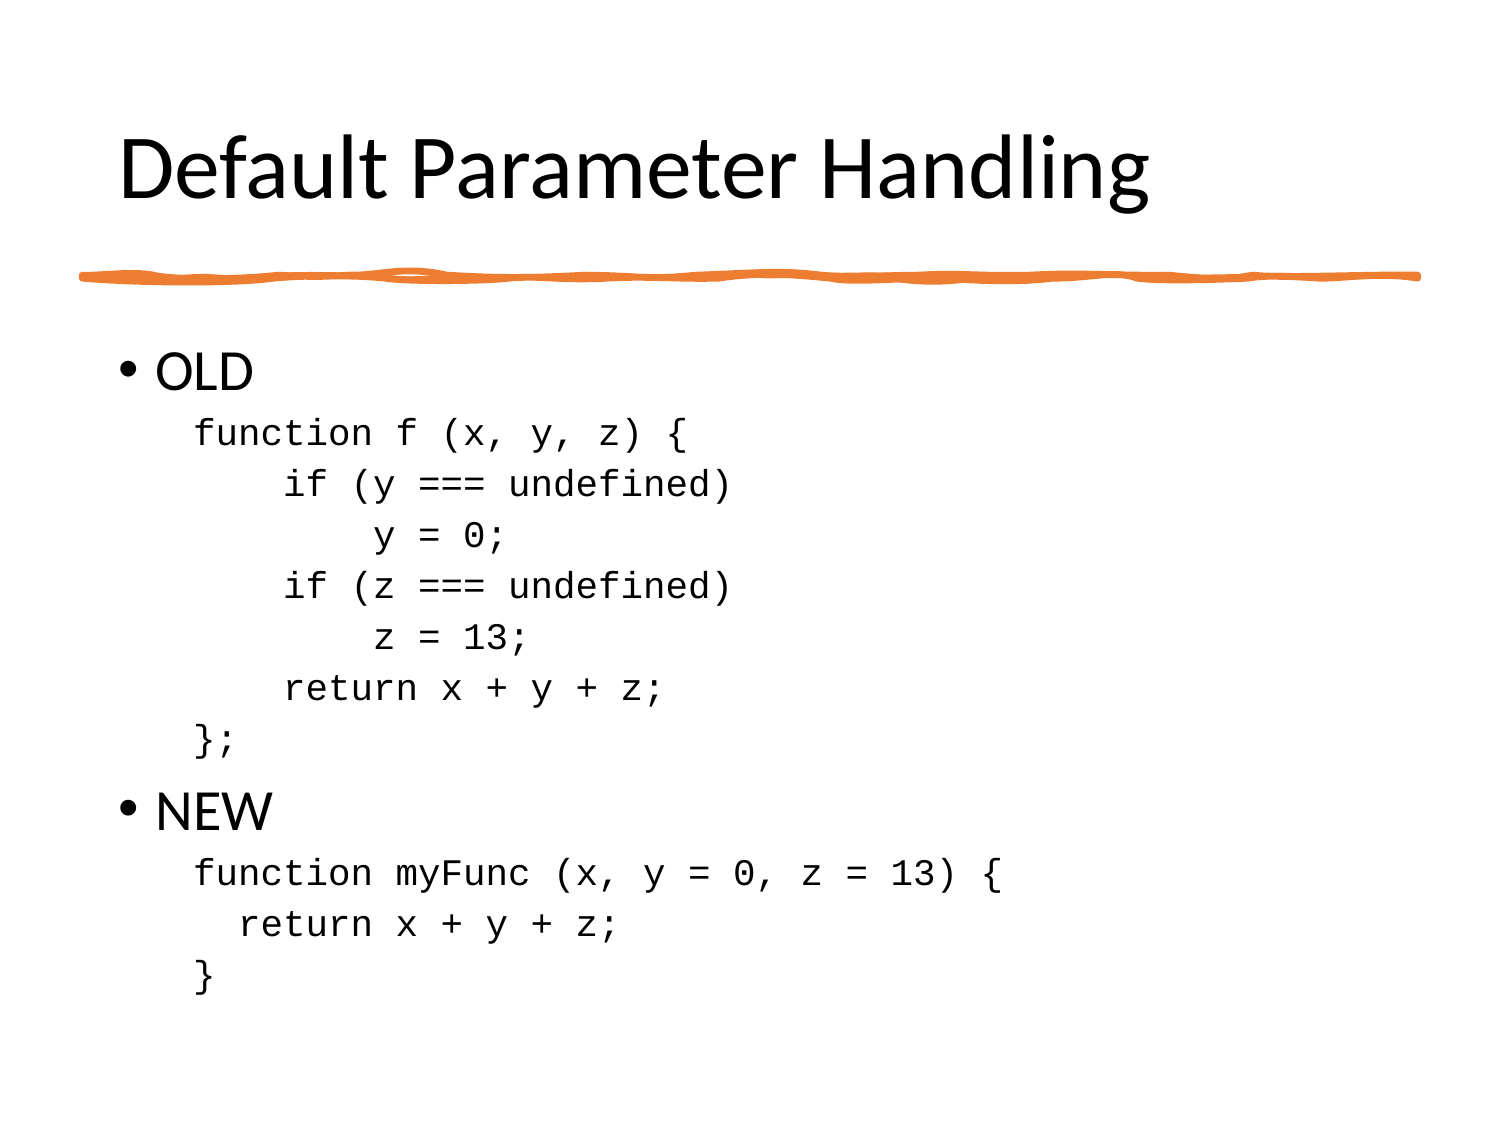

# Default Parameter Handling
OLD
function f (x, y, z) {
    if (y === undefined)
        y = 0;
    if (z === undefined)
        z = 13;
    return x + y + z;
};
NEW
function myFunc (x, y = 0, z = 13) {
  return x + y + z;
}